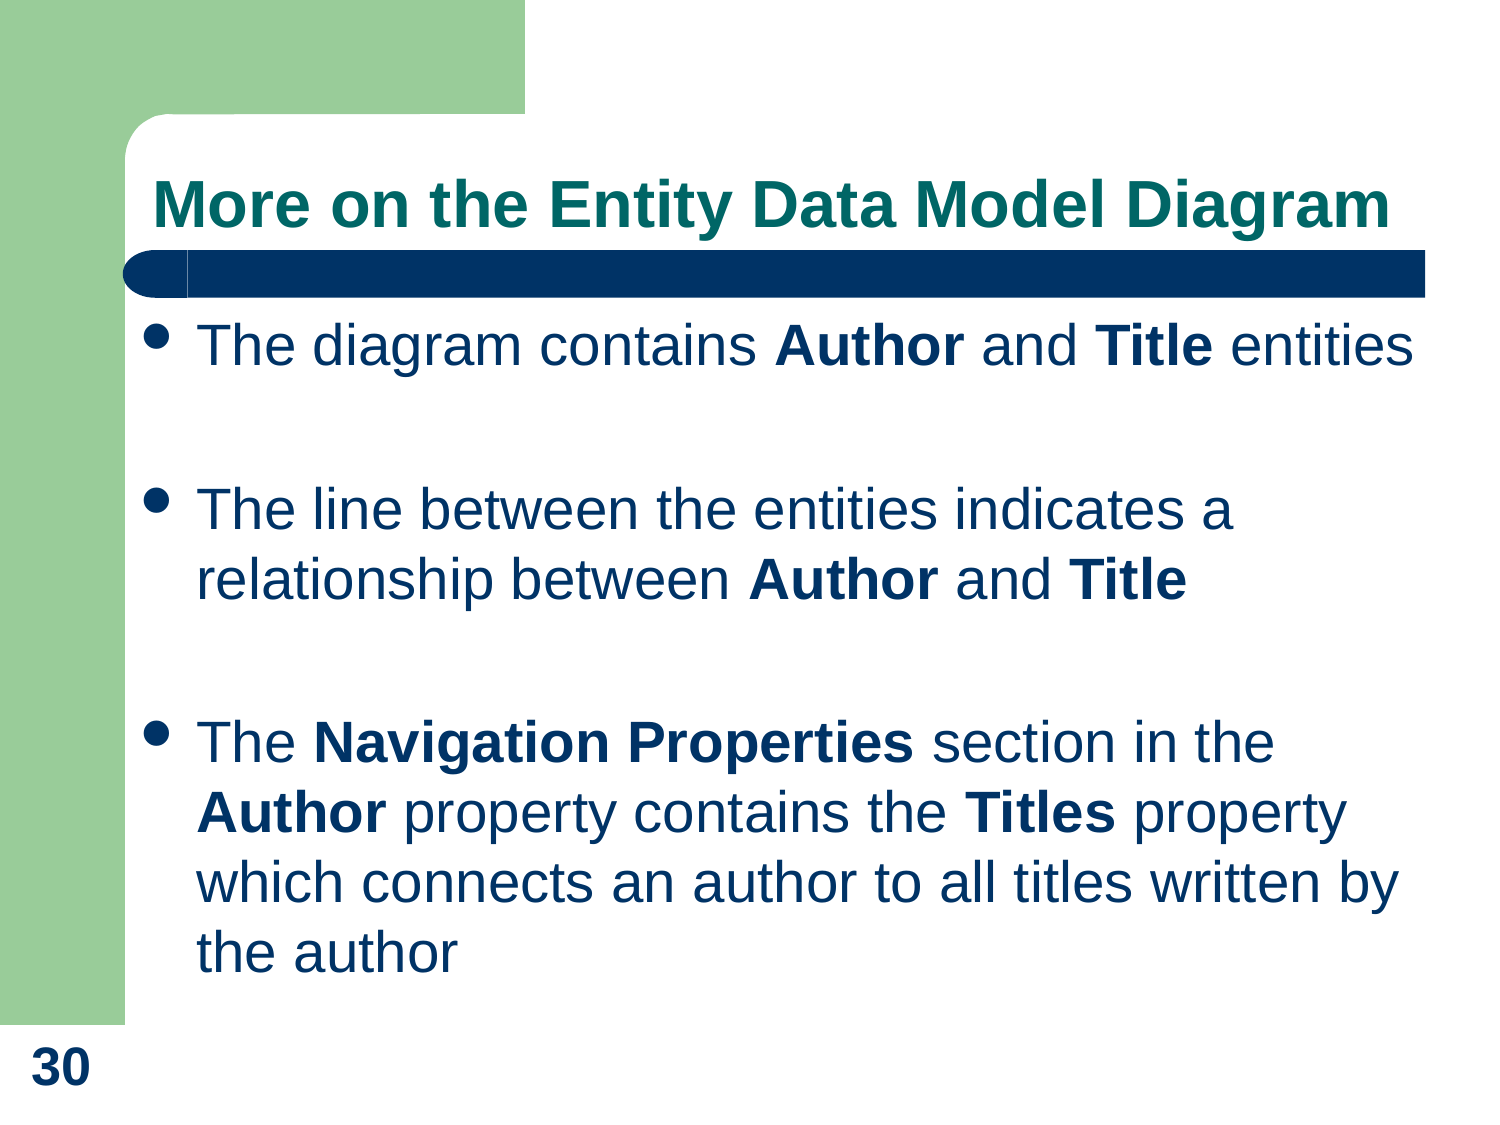

# More on the Entity Data Model Diagram
The diagram contains Author and Title entities

The line between the entities indicates a relationship between Author and Title

The Navigation Properties section in the Author property contains the Titles property which connects an author to all titles written by the author
30